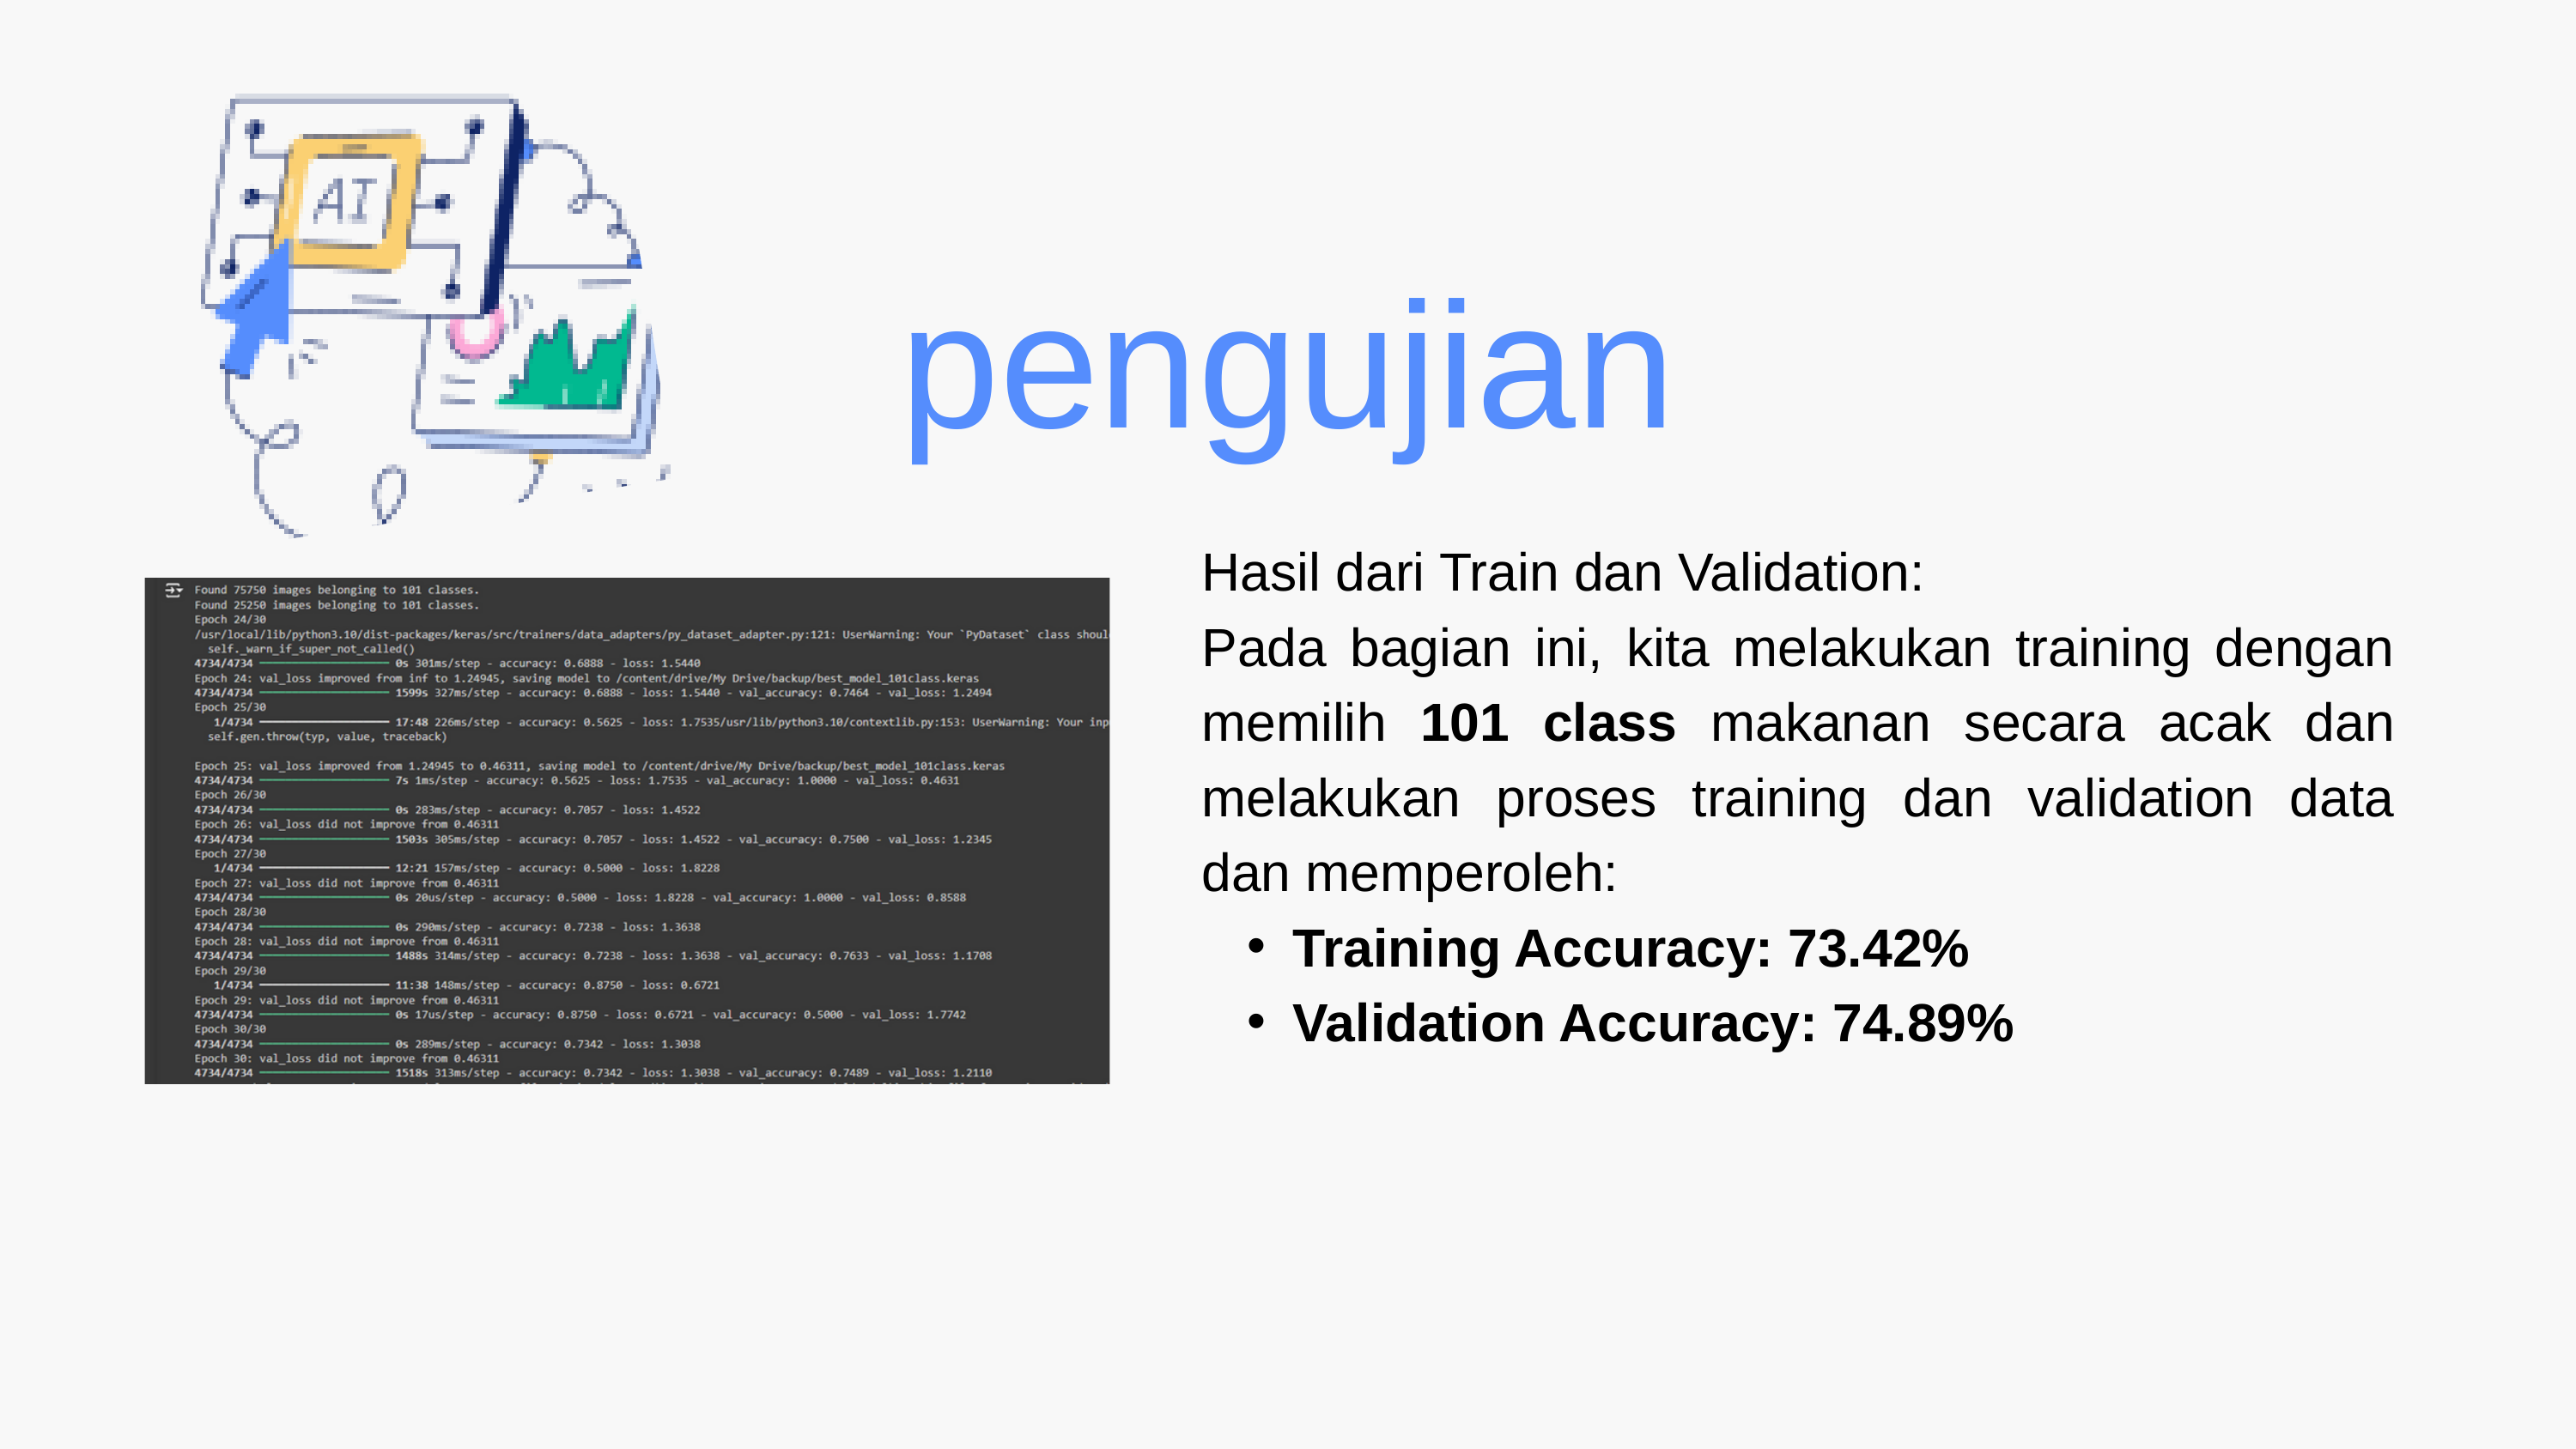

pengujian
Hasil dari Train dan Validation:
Pada bagian ini, kita melakukan training dengan memilih 101 class makanan secara acak dan melakukan proses training dan validation data dan memperoleh:
Training Accuracy: 73.42%
Validation Accuracy: 74.89%